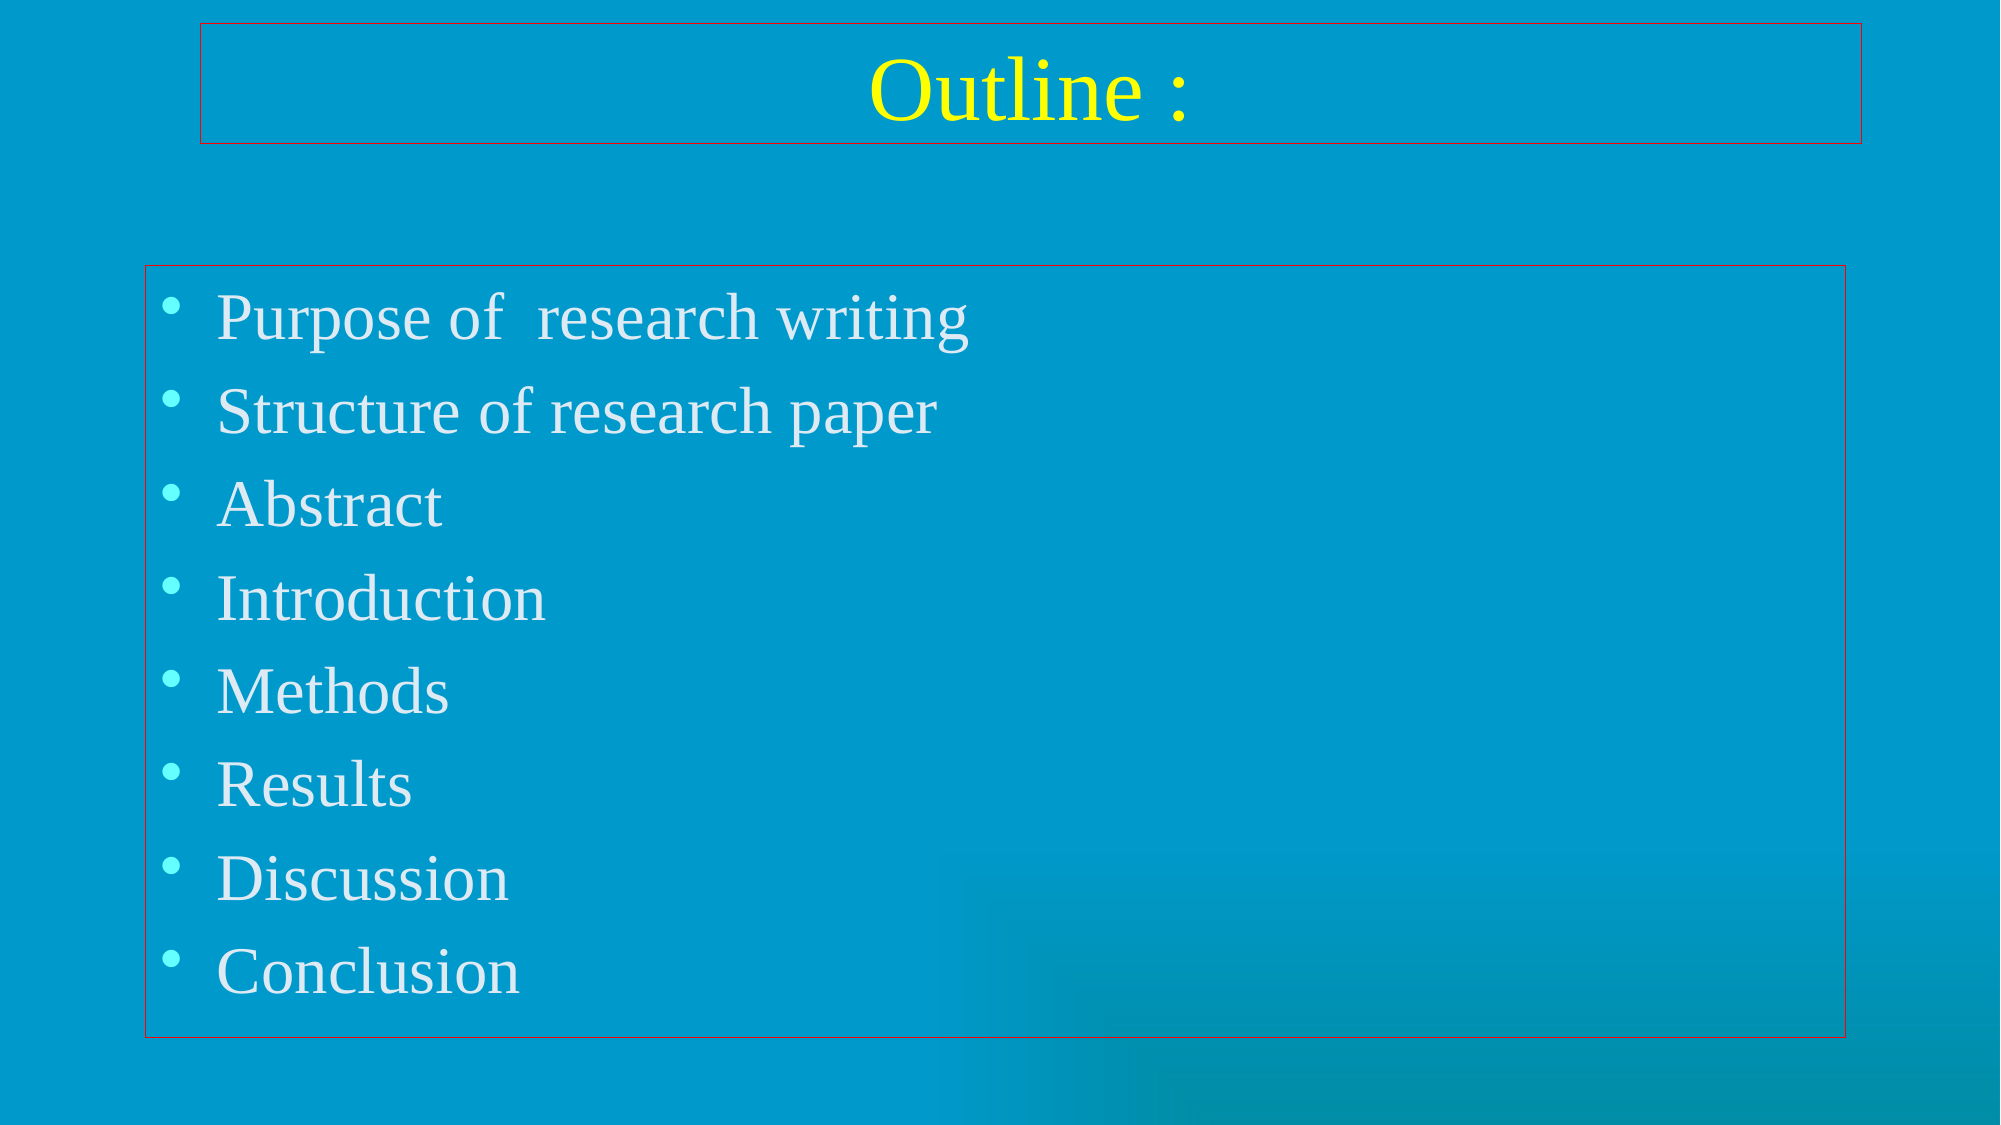

# Outline :
Purpose of  research writing
Structure of research paper
Abstract
Introduction
Methods
Results
Discussion
Conclusion